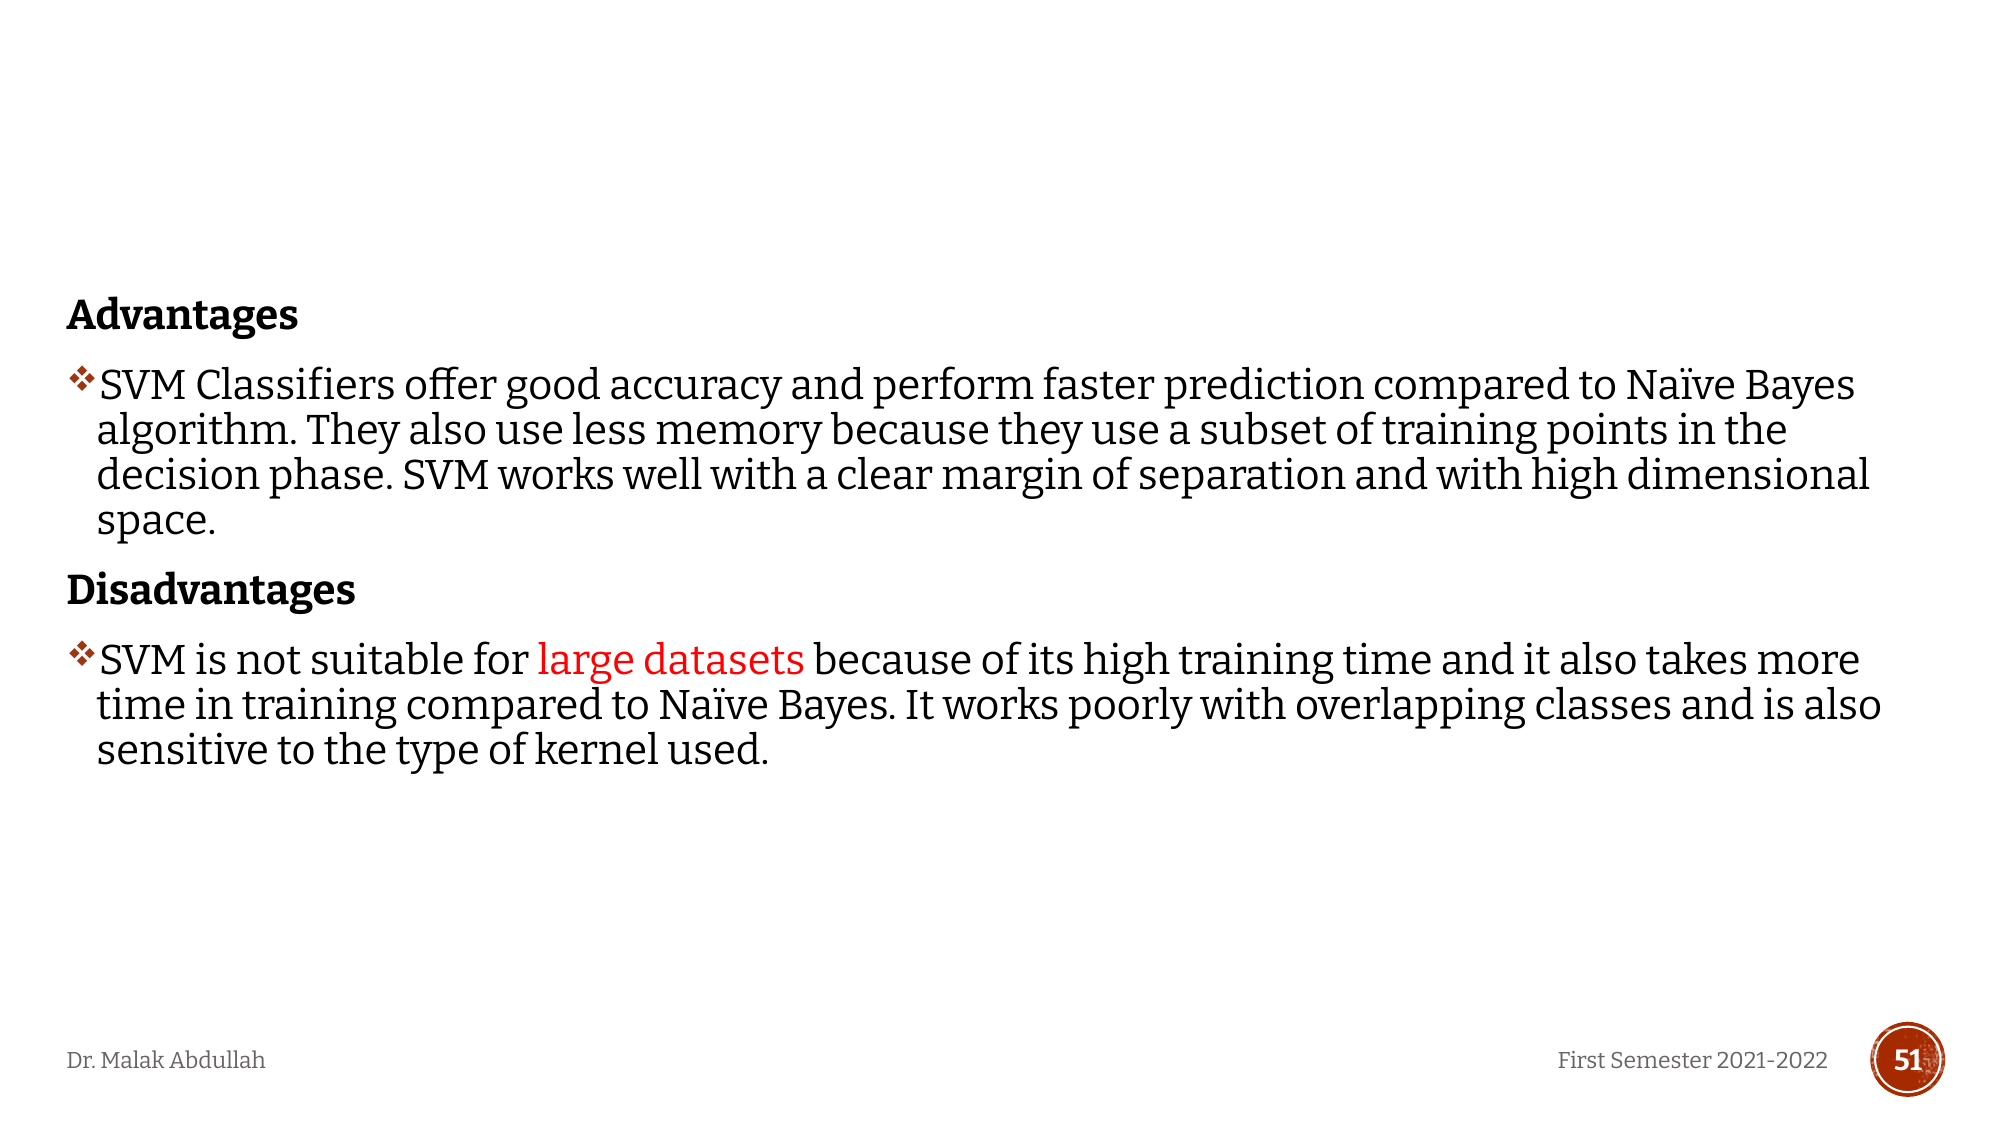

#
Advantages
SVM Classifiers offer good accuracy and perform faster prediction compared to Naïve Bayes algorithm. They also use less memory because they use a subset of training points in the decision phase. SVM works well with a clear margin of separation and with high dimensional space.
Disadvantages
SVM is not suitable for large datasets because of its high training time and it also takes more time in training compared to Naïve Bayes. It works poorly with overlapping classes and is also sensitive to the type of kernel used.

Dr. Malak Abdullah
First Semester 2021-2022
51